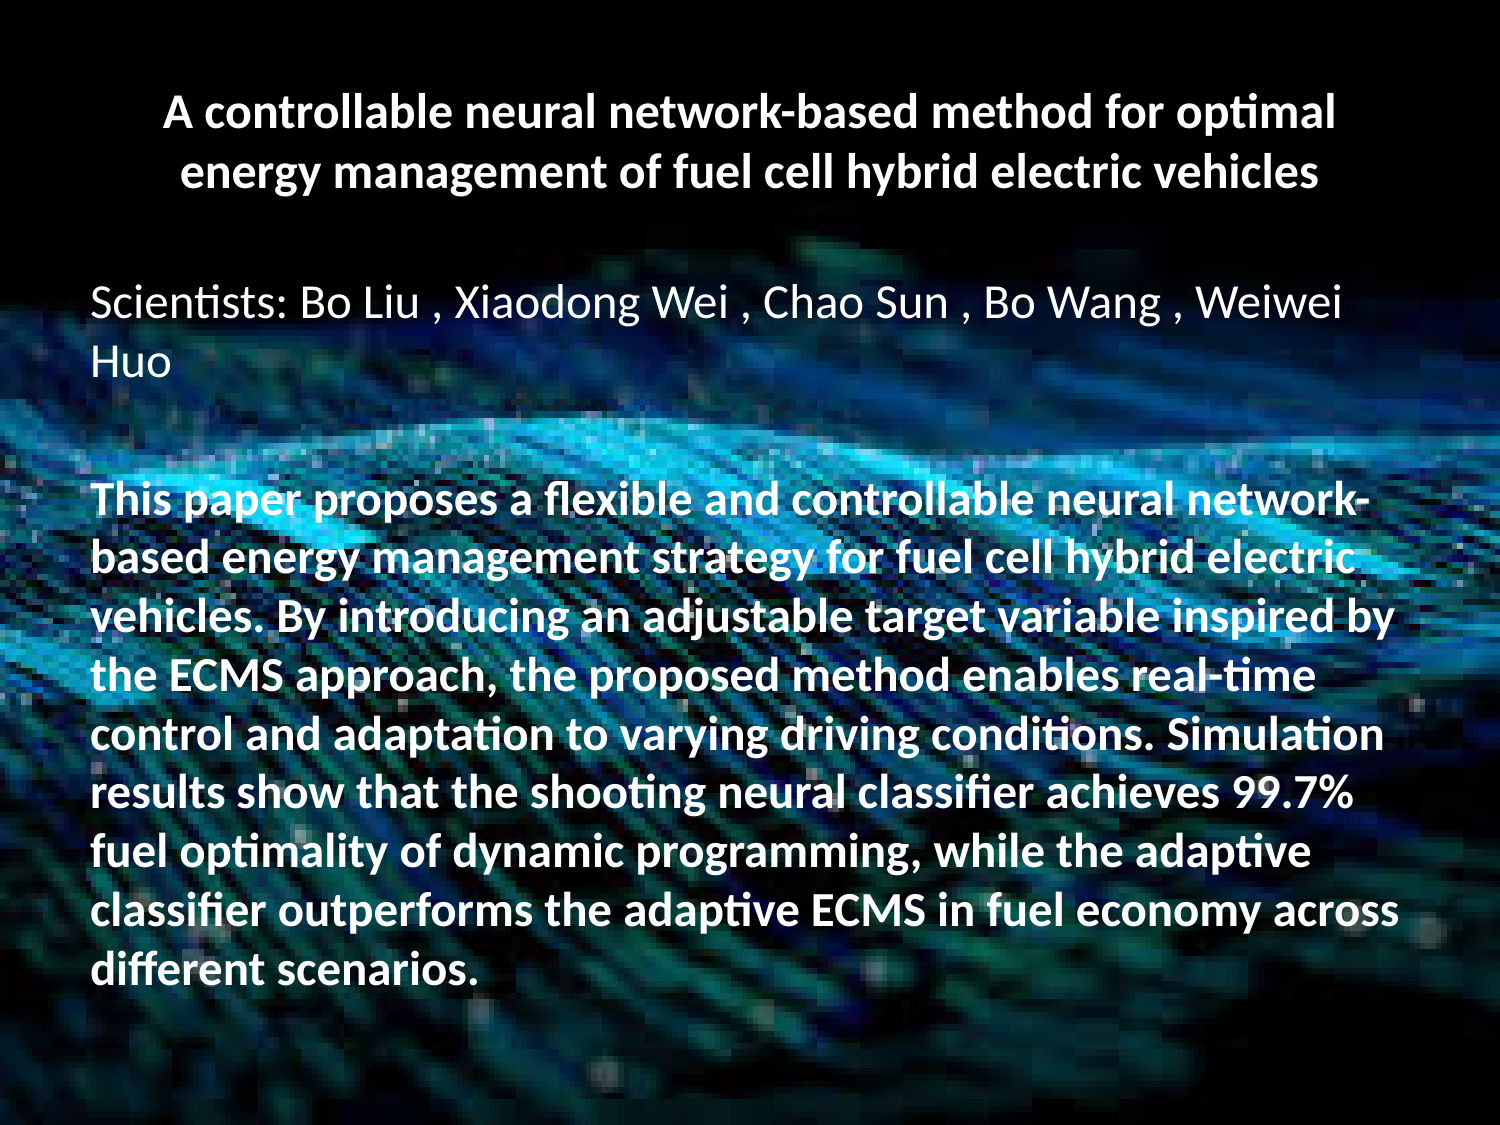

# A controllable neural network-based method for optimal energy management of fuel cell hybrid electric vehicles
Scientists: Bo Liu , Xiaodong Wei , Chao Sun , Bo Wang , Weiwei Huo

This paper proposes a flexible and controllable neural network-based energy management strategy for fuel cell hybrid electric vehicles. By introducing an adjustable target variable inspired by the ECMS approach, the proposed method enables real-time control and adaptation to varying driving conditions. Simulation results show that the shooting neural classifier achieves 99.7% fuel optimality of dynamic programming, while the adaptive classifier outperforms the adaptive ECMS in fuel economy across different scenarios.